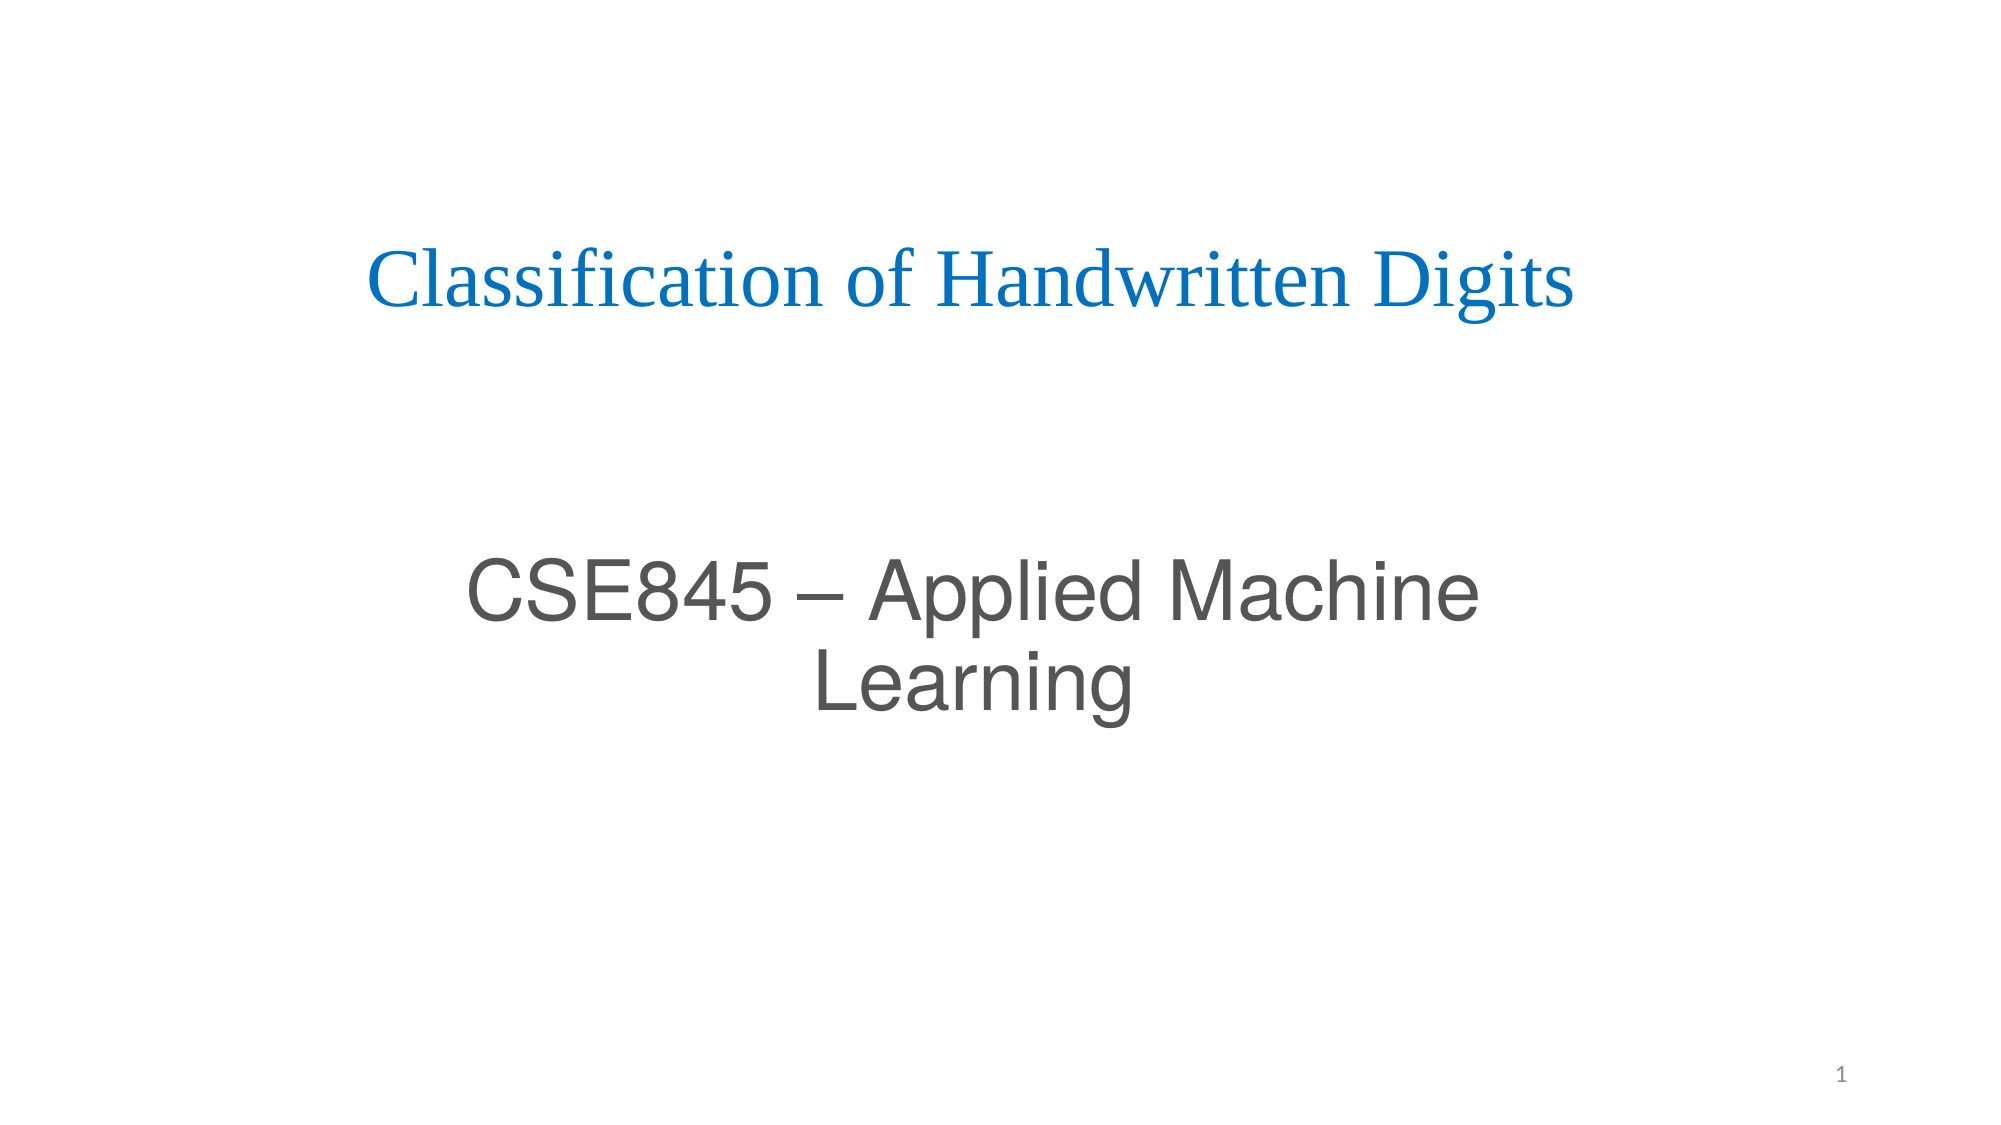

# Classification of Handwritten Digits
CSE845 – Applied Machine Learning
1